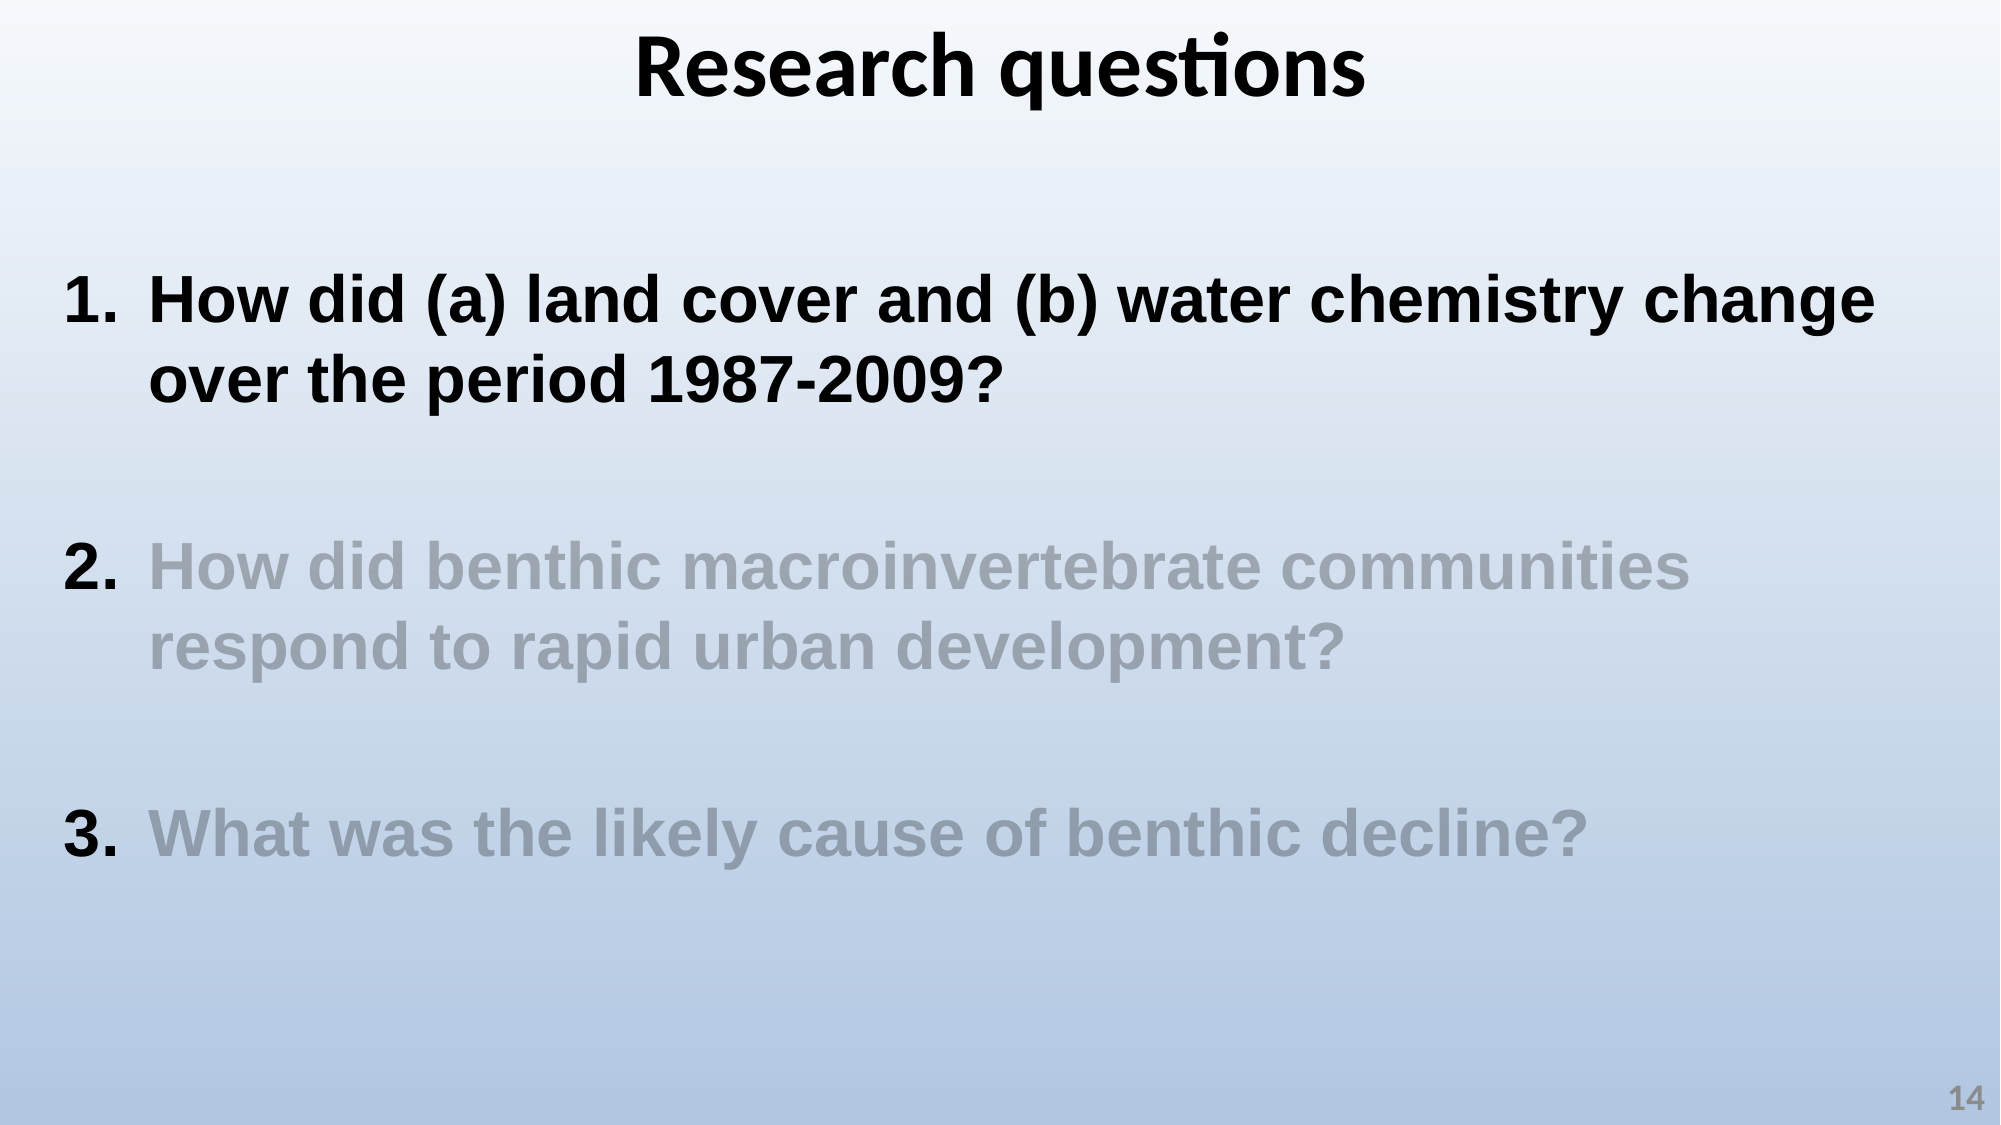

Research questions
How did (a) land cover and (b) water chemistry change over the period 1987-2009?

How did benthic macroinvertebrate communities respond to rapid urban development?

What was the likely cause of benthic decline?
14